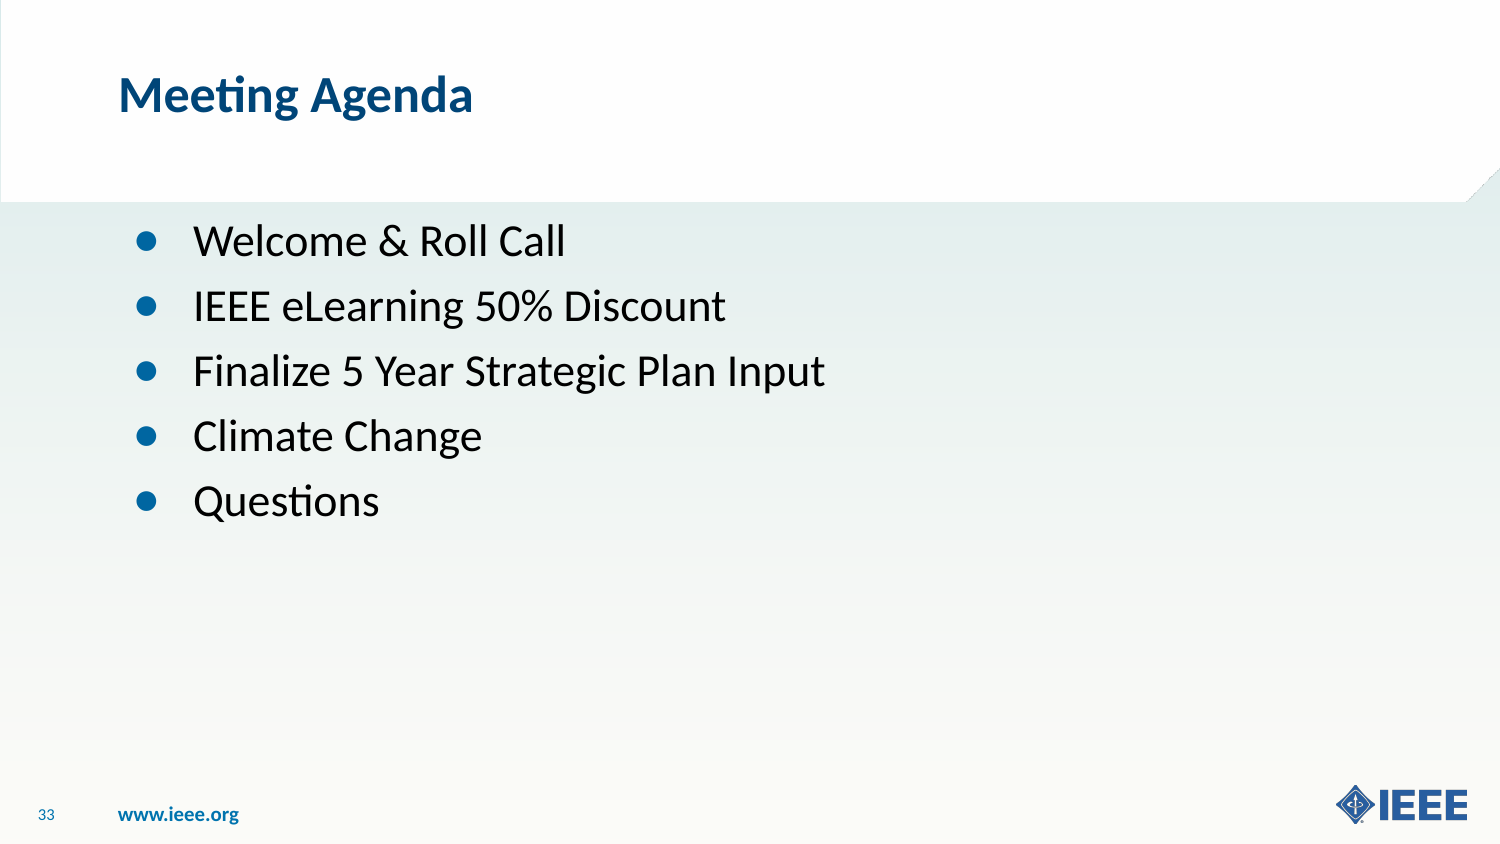

# Meeting Agenda
Welcome & Roll Call
IEEE eLearning 50% Discount
Finalize 5 Year Strategic Plan Input
Climate Change
Questions

33